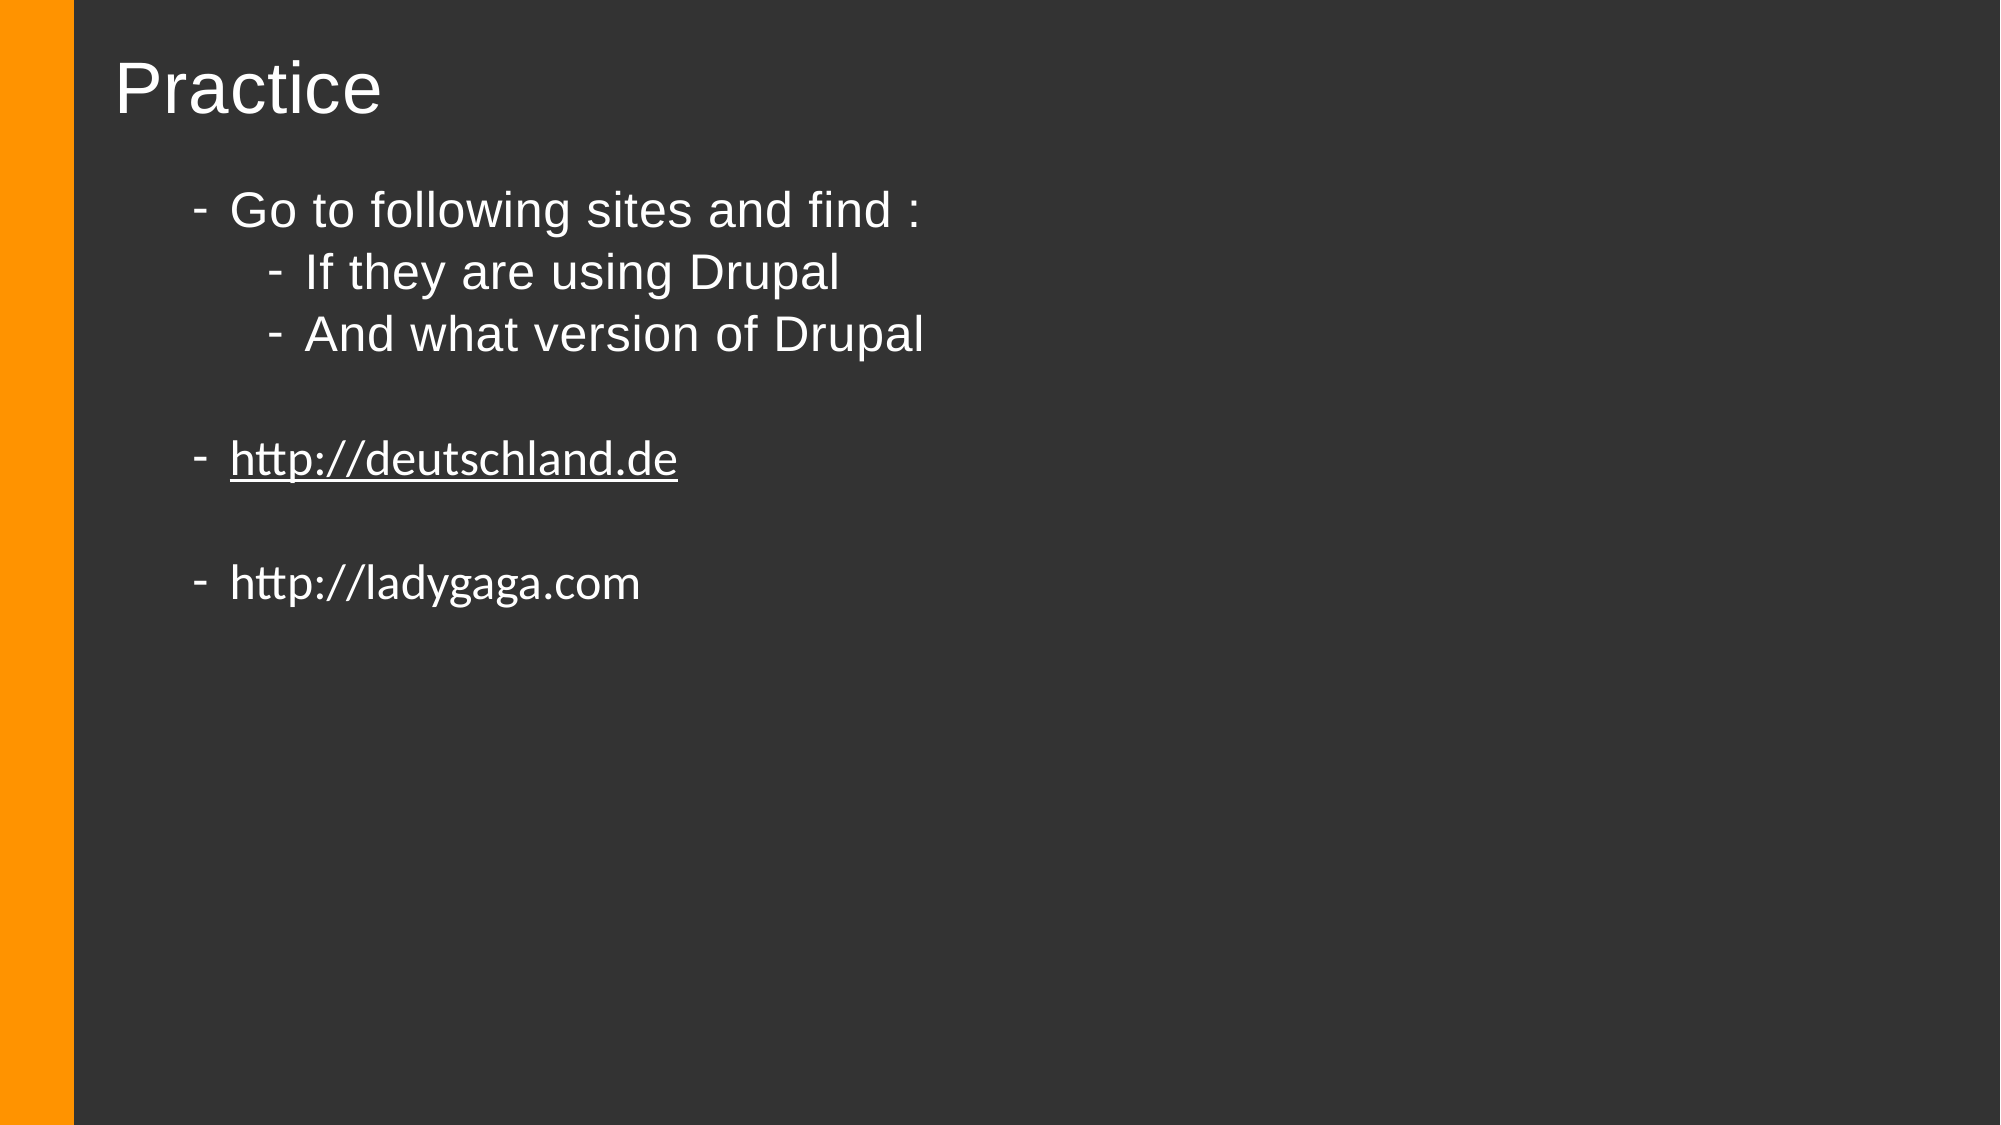

# Practice
Go to following sites and find :
If they are using Drupal
And what version of Drupal

http://deutschland.de

http://ladygaga.com